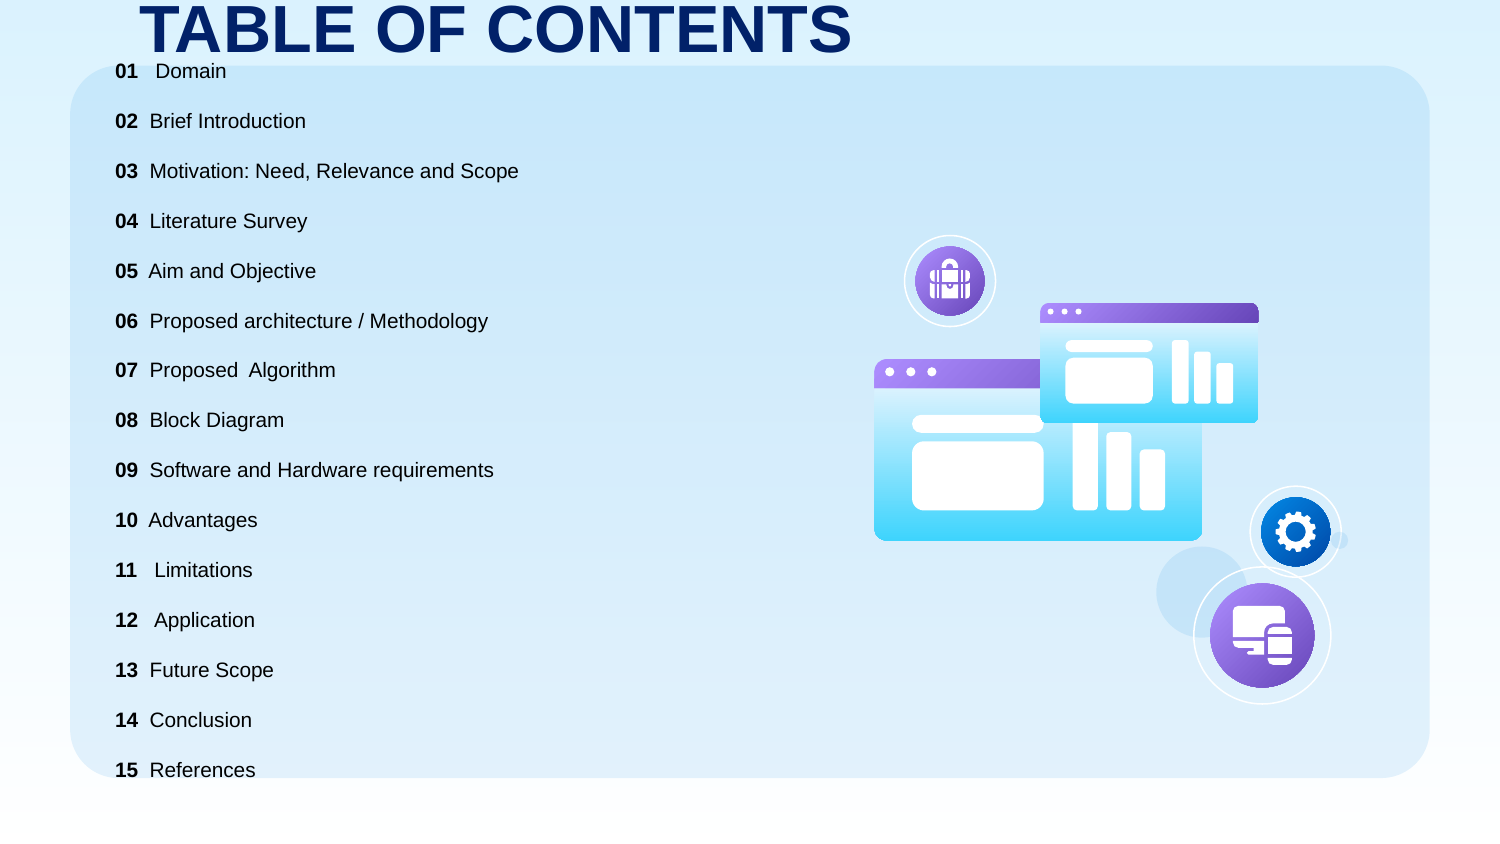

TABLE OF CONTENTS
01   Domain

02  Brief Introduction

03  Motivation: Need, Relevance and Scope

04  Literature Survey

05  Aim and Objective

06  Proposed architecture / Methodology

07  Proposed  Algorithm

08  Block Diagram

09  Software and Hardware requirements

10  Advantages

11   Limitations

12   Application

13  Future Scope

14  Conclusion

15  References